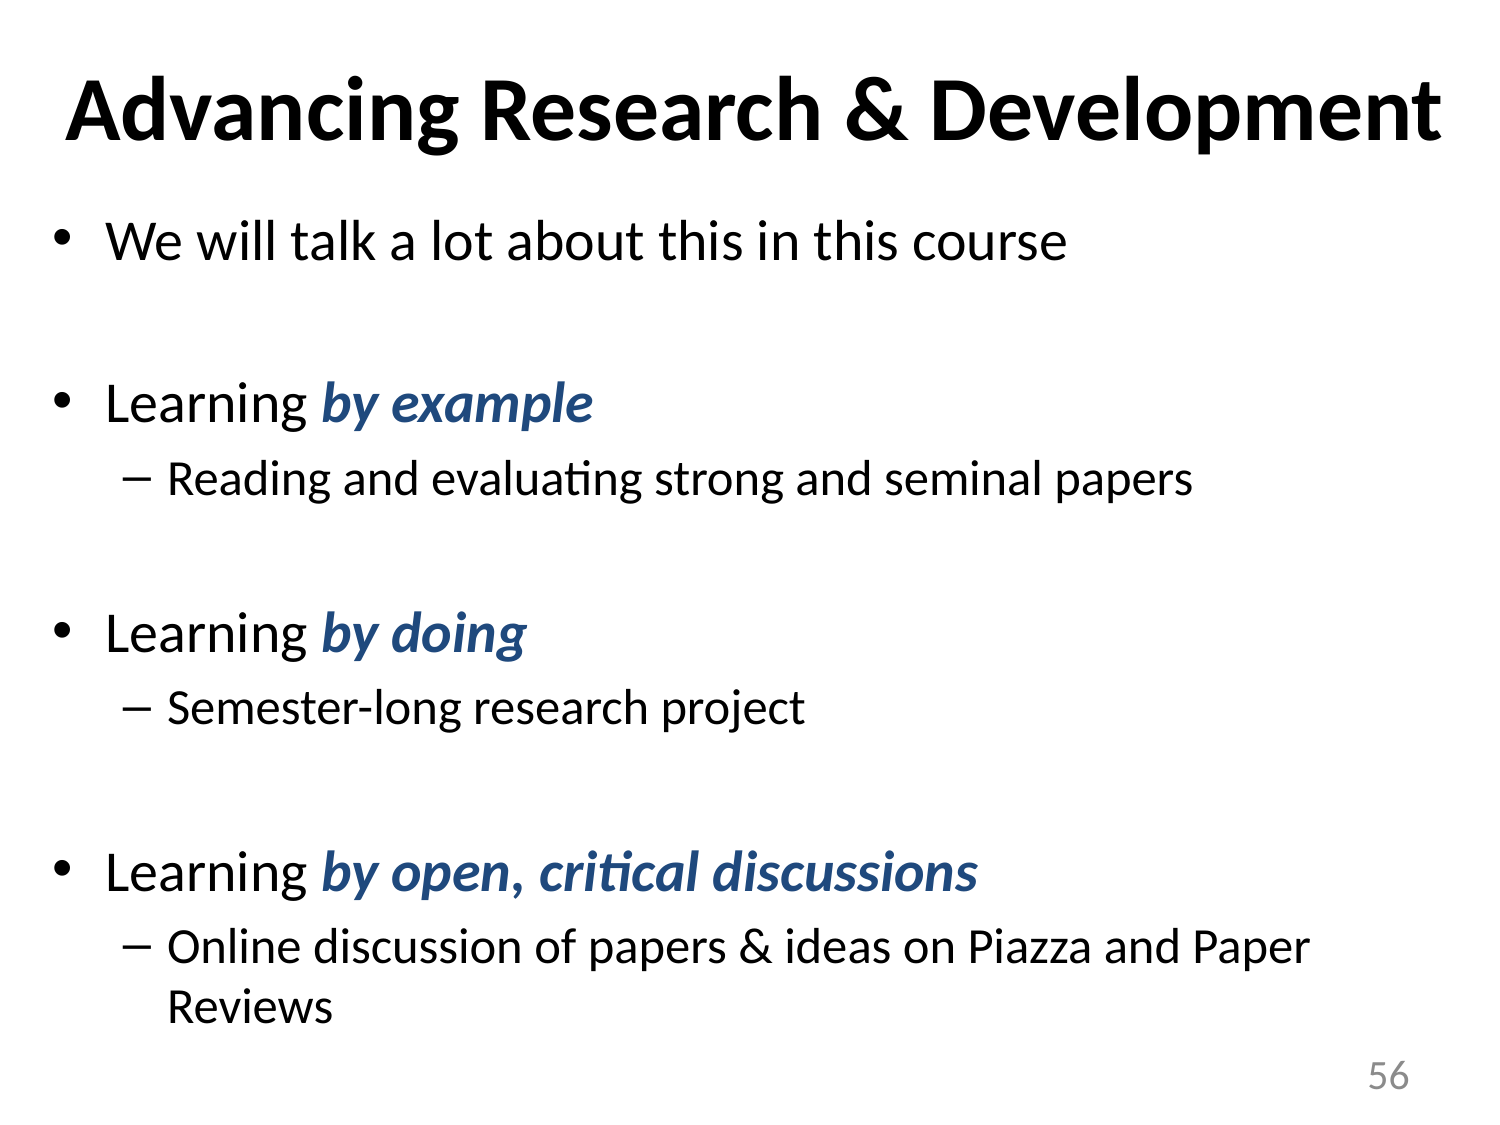

# Advancing Research & Development
We will talk a lot about this in this course

Learning by example
Reading and evaluating strong and seminal papers

Learning by doing
Semester-long research project

Learning by open, critical discussions
Online discussion of papers & ideas on Piazza and Paper Reviews

56